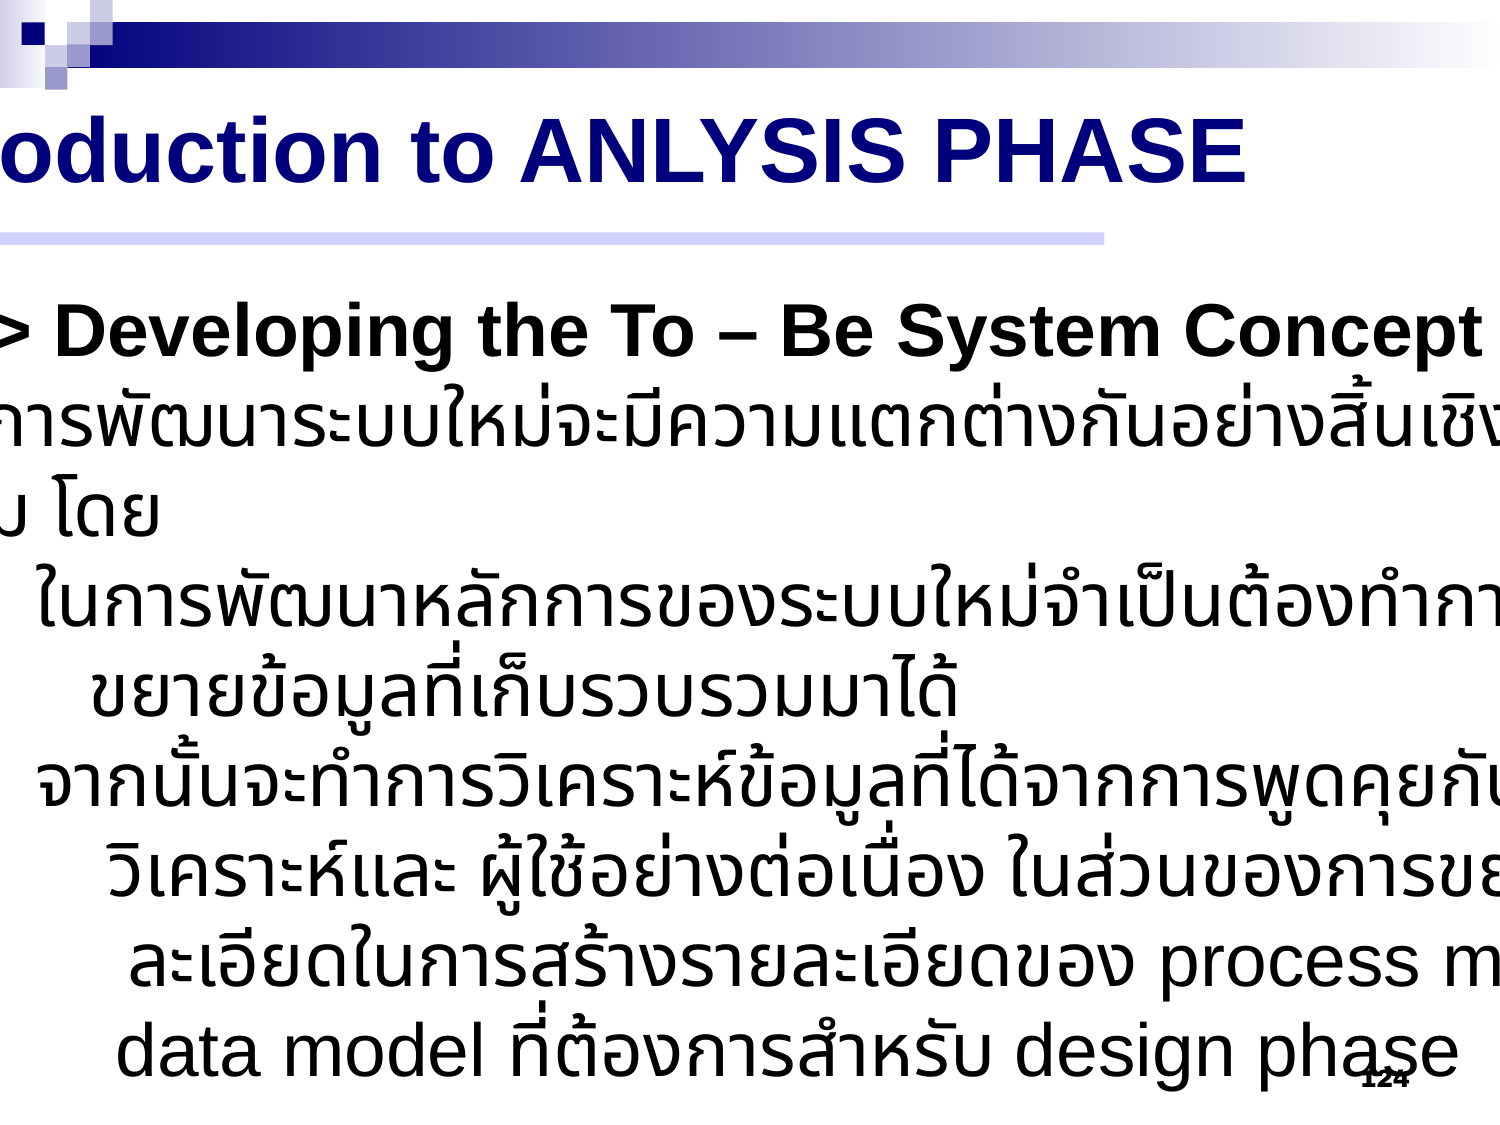

Introduction to ANLYSIS PHASE

BPR => Developing the To – Be System Concept
 	ในการพัฒนาระบบใหม่จะมีความแตกต่างกันอย่างสิ้นเชิงจาก
ระบบเดิม โดย
  ในการพัฒนาหลักการของระบบใหม่จำเป็นต้องทำการ
     ขยายข้อมูลที่เก็บรวบรวมมาได้
  จากนั้นจะทำการวิเคราะห์ข้อมูลที่ได้จากการพูดคุยกับนัก
      วิเคราะห์และ ผู้ใช้อย่างต่อเนื่อง ในส่วนของการขยายราย
       ละเอียดในการสร้างรายละเอียดของ process model และ
      data model ที่ต้องการสำหรับ design phase

124